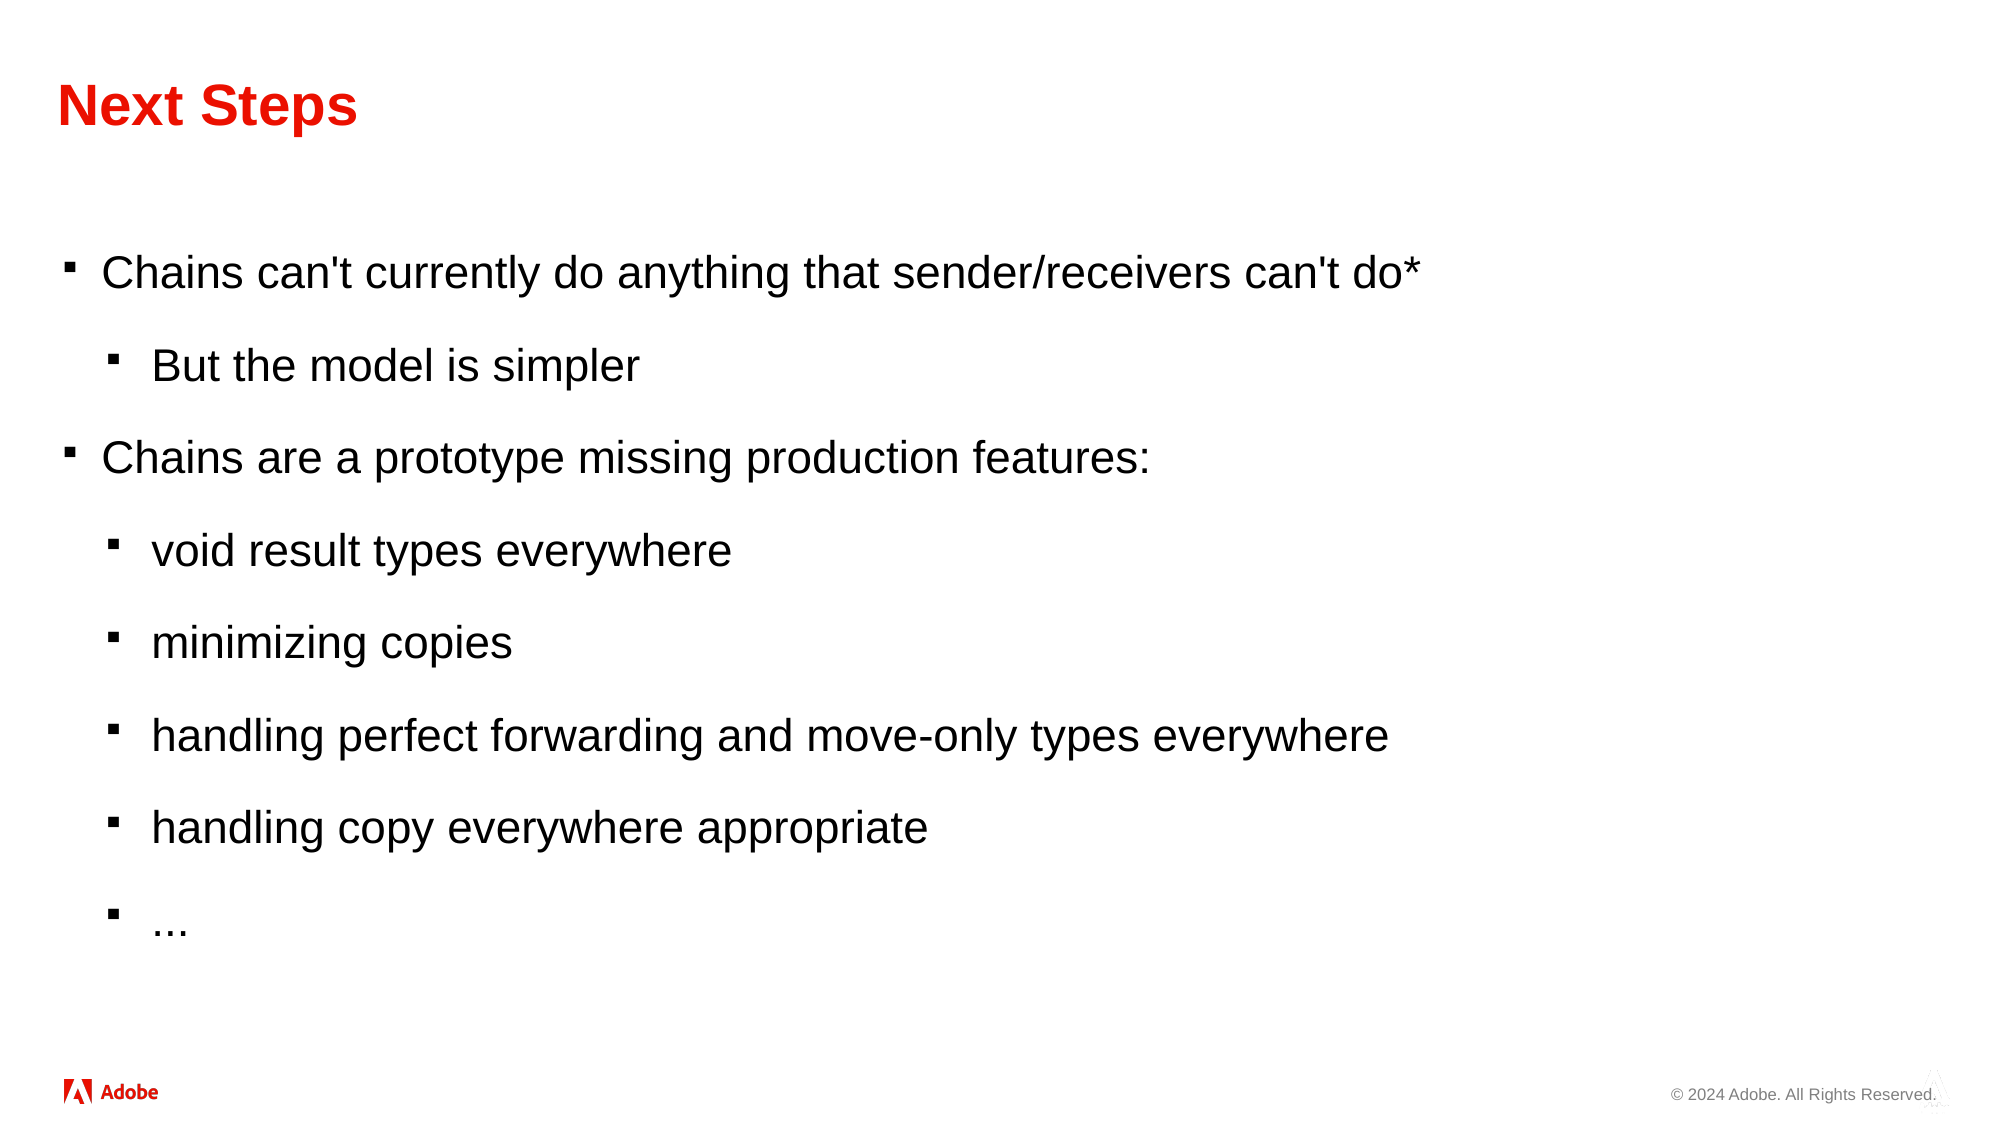

# Next Steps
Chains can't currently do anything that sender/receivers can't do*
But the model is simpler
Chains are a prototype missing production features:
void result types everywhere
minimizing copies
handling perfect forwarding and move-only types everywhere
handling copy everywhere appropriate
...
61